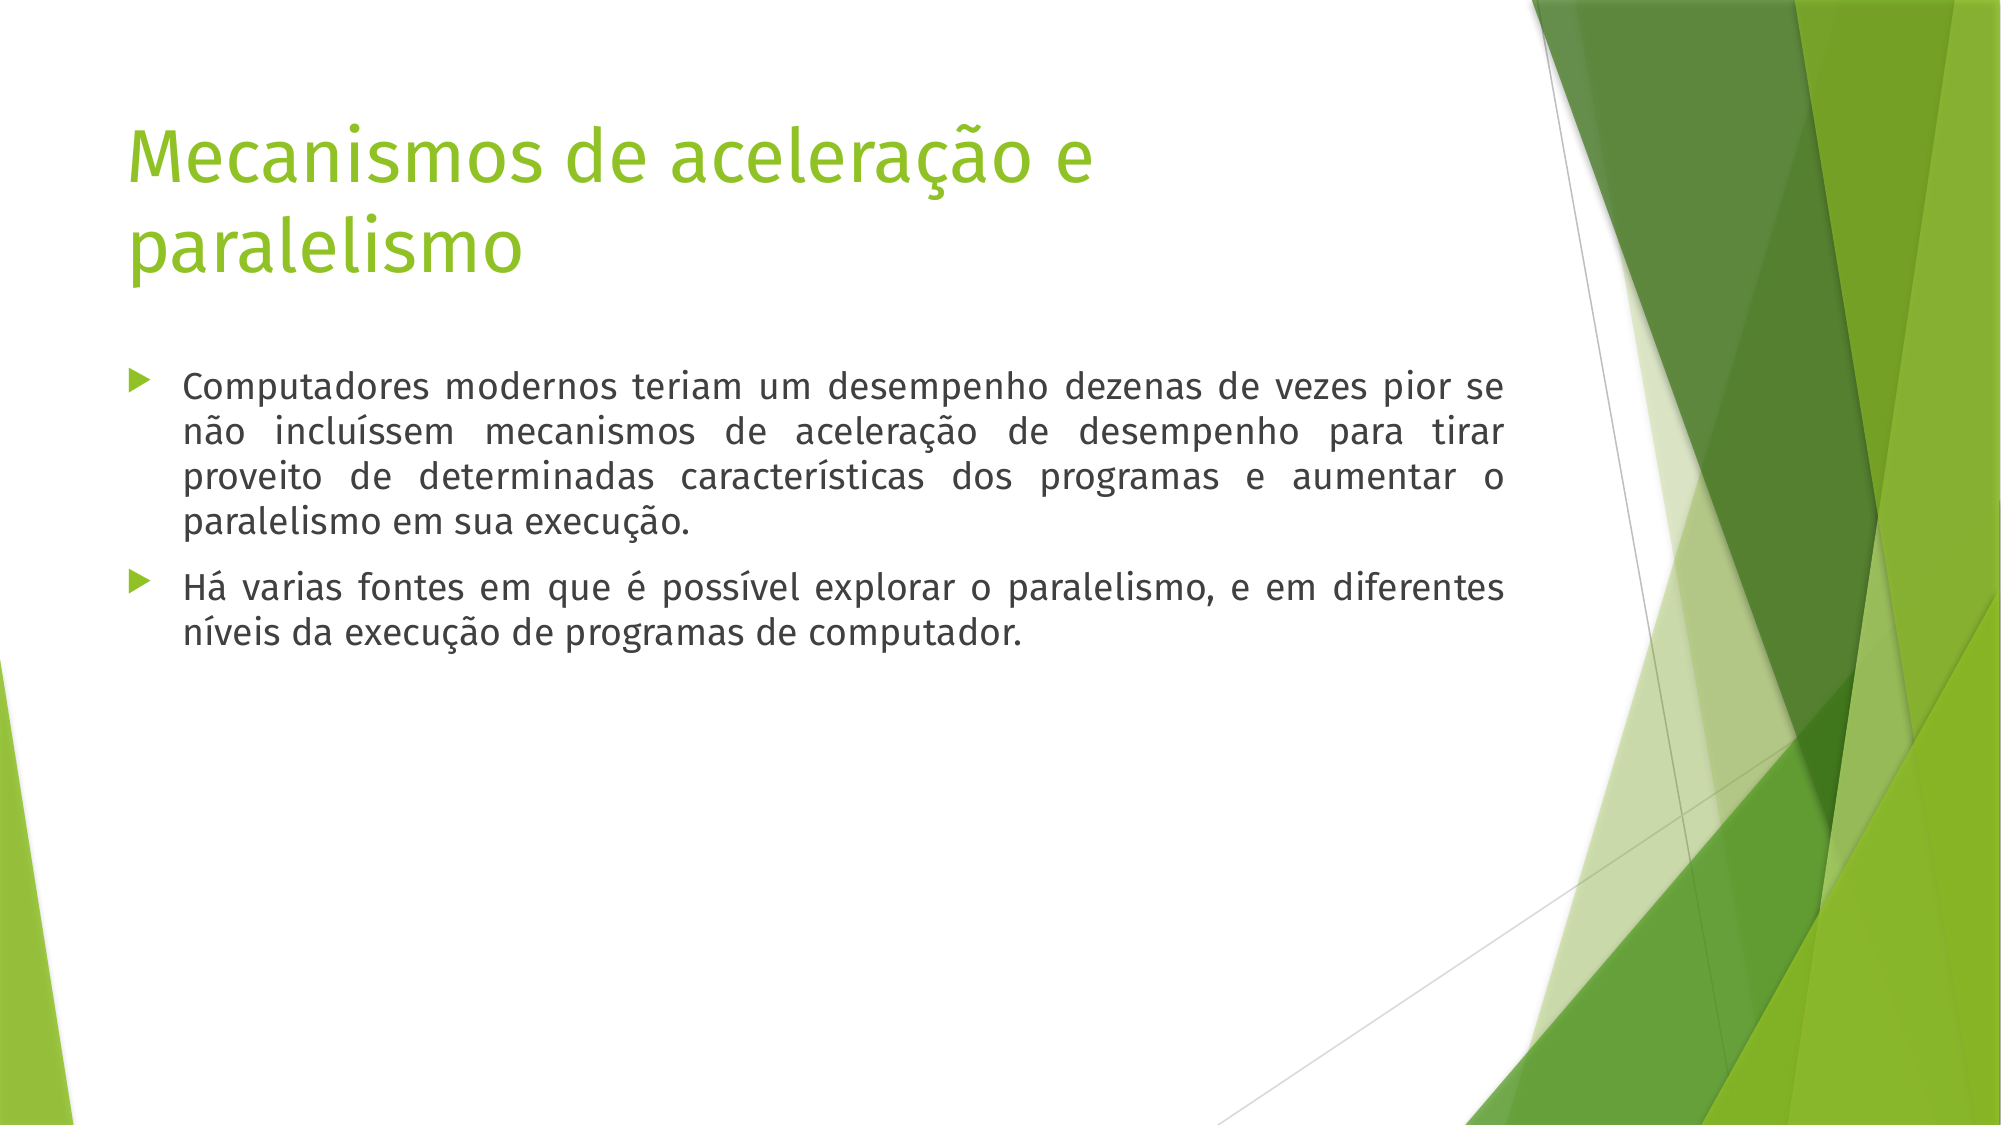

# Mecanismos de aceleração e paralelismo
Computadores modernos teriam um desempenho dezenas de vezes pior se não incluíssem mecanismos de aceleração de desempenho para tirar proveito de determinadas características dos programas e aumentar o paralelismo em sua execução.
Há varias fontes em que é possível explorar o paralelismo, e em diferentes níveis da execução de programas de computador.